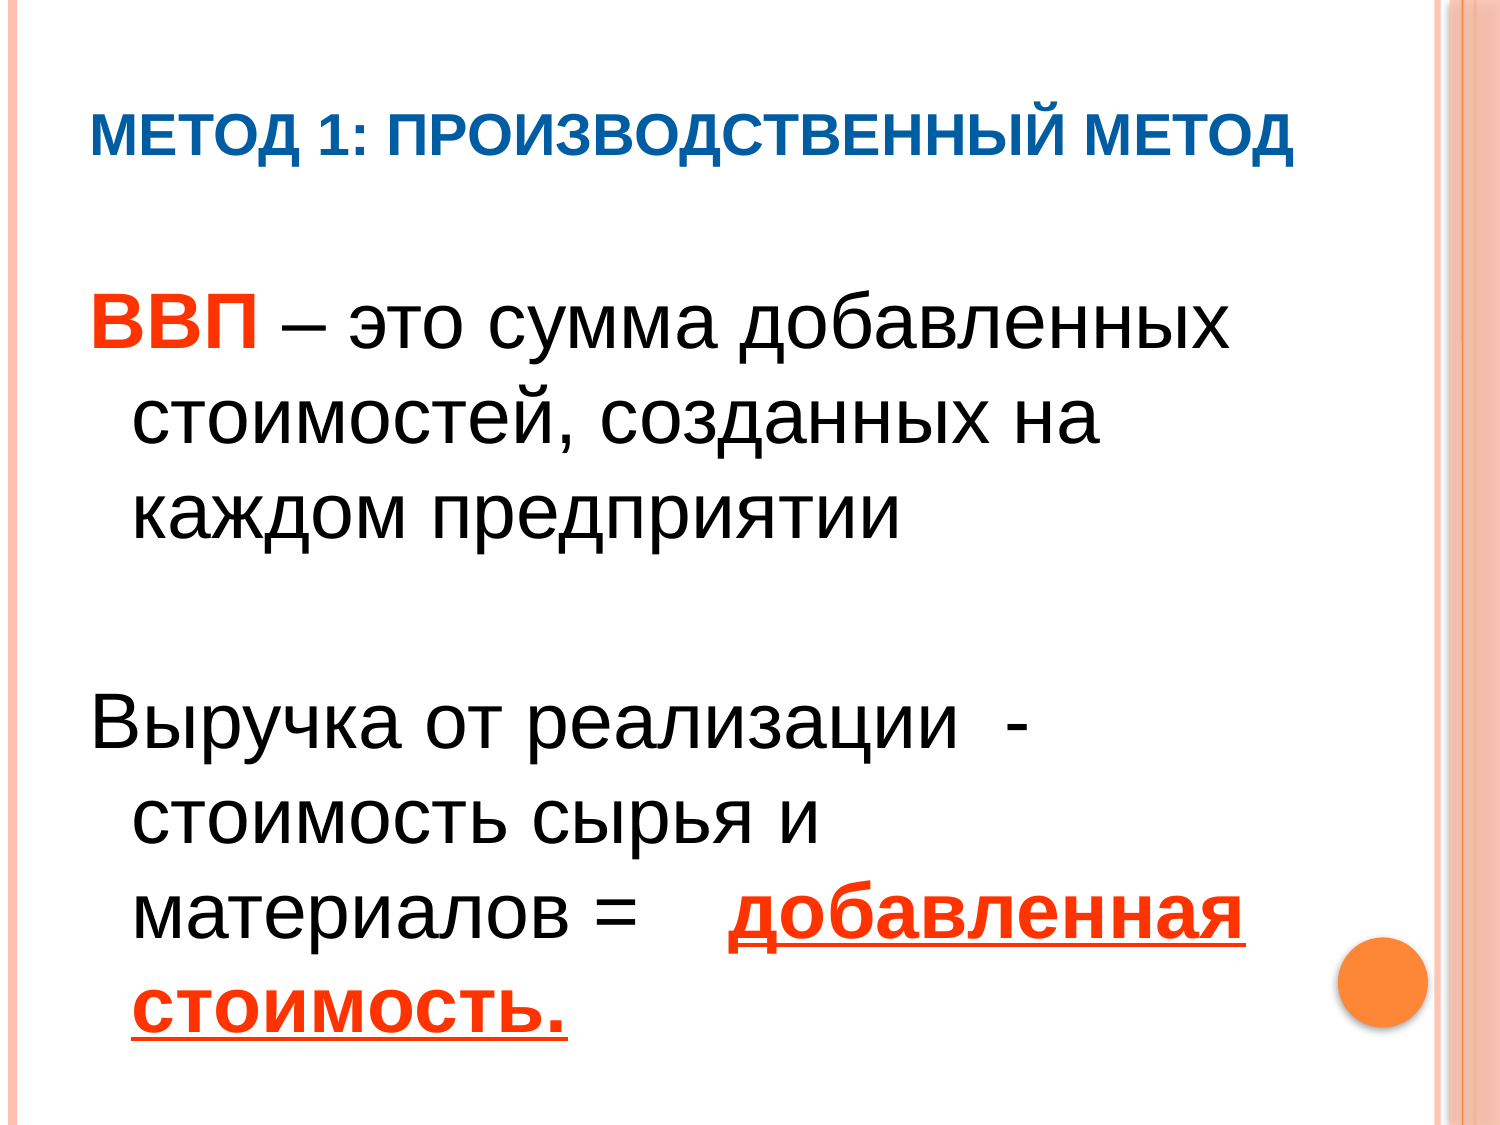

# Метод 1: Производственный метод
ВВП – это сумма добавленных стоимостей, созданных на каждом предприятии

Выручка от реализации  - стоимость сырья и материалов =    добавленная стоимость.